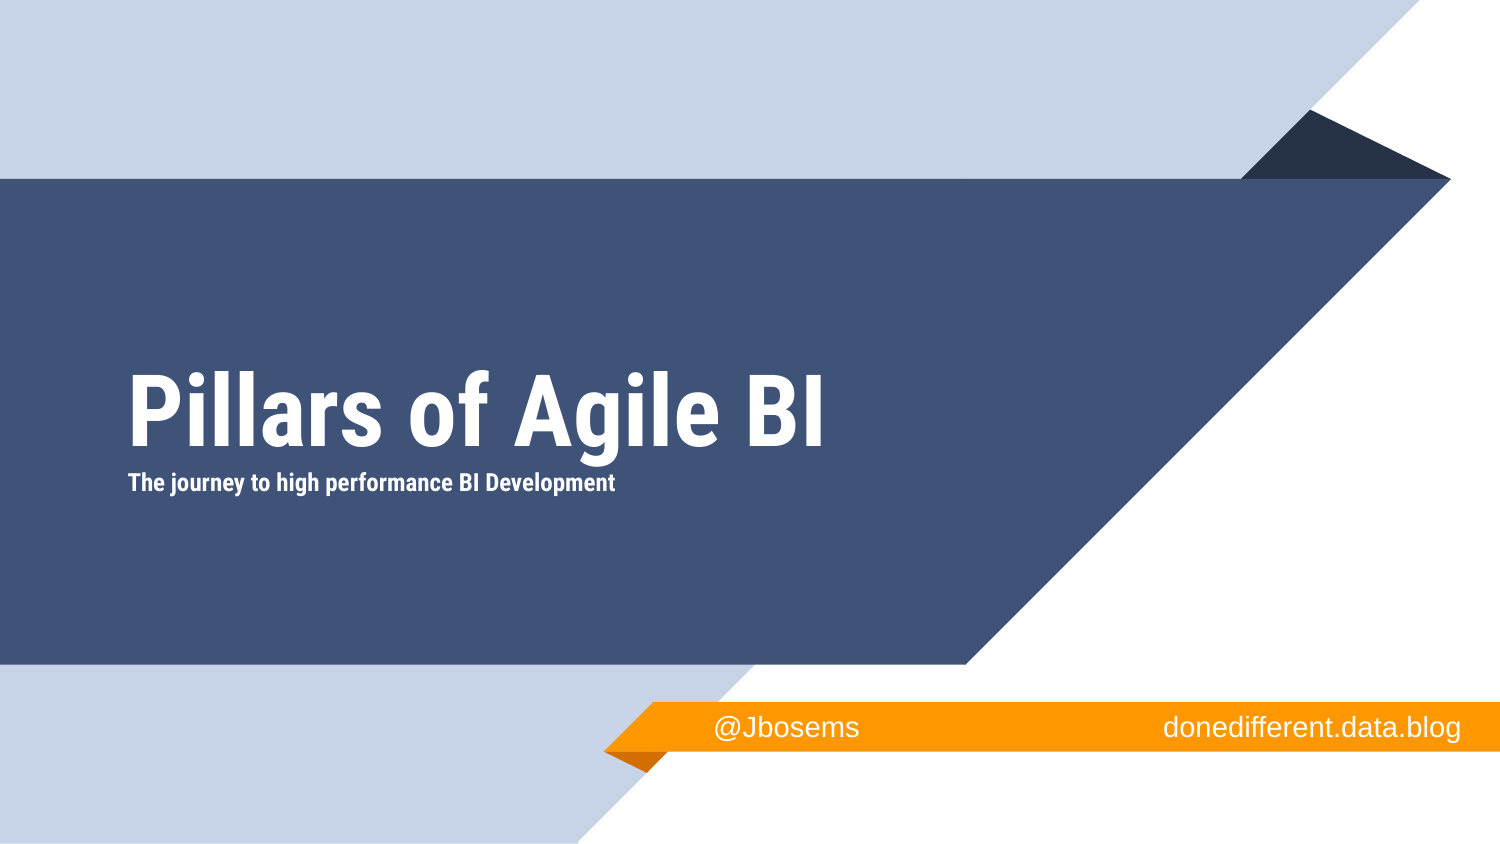

# Pillars of Agile BI The journey to high performance BI Development
@Jbosems			donedifferent.data.blog